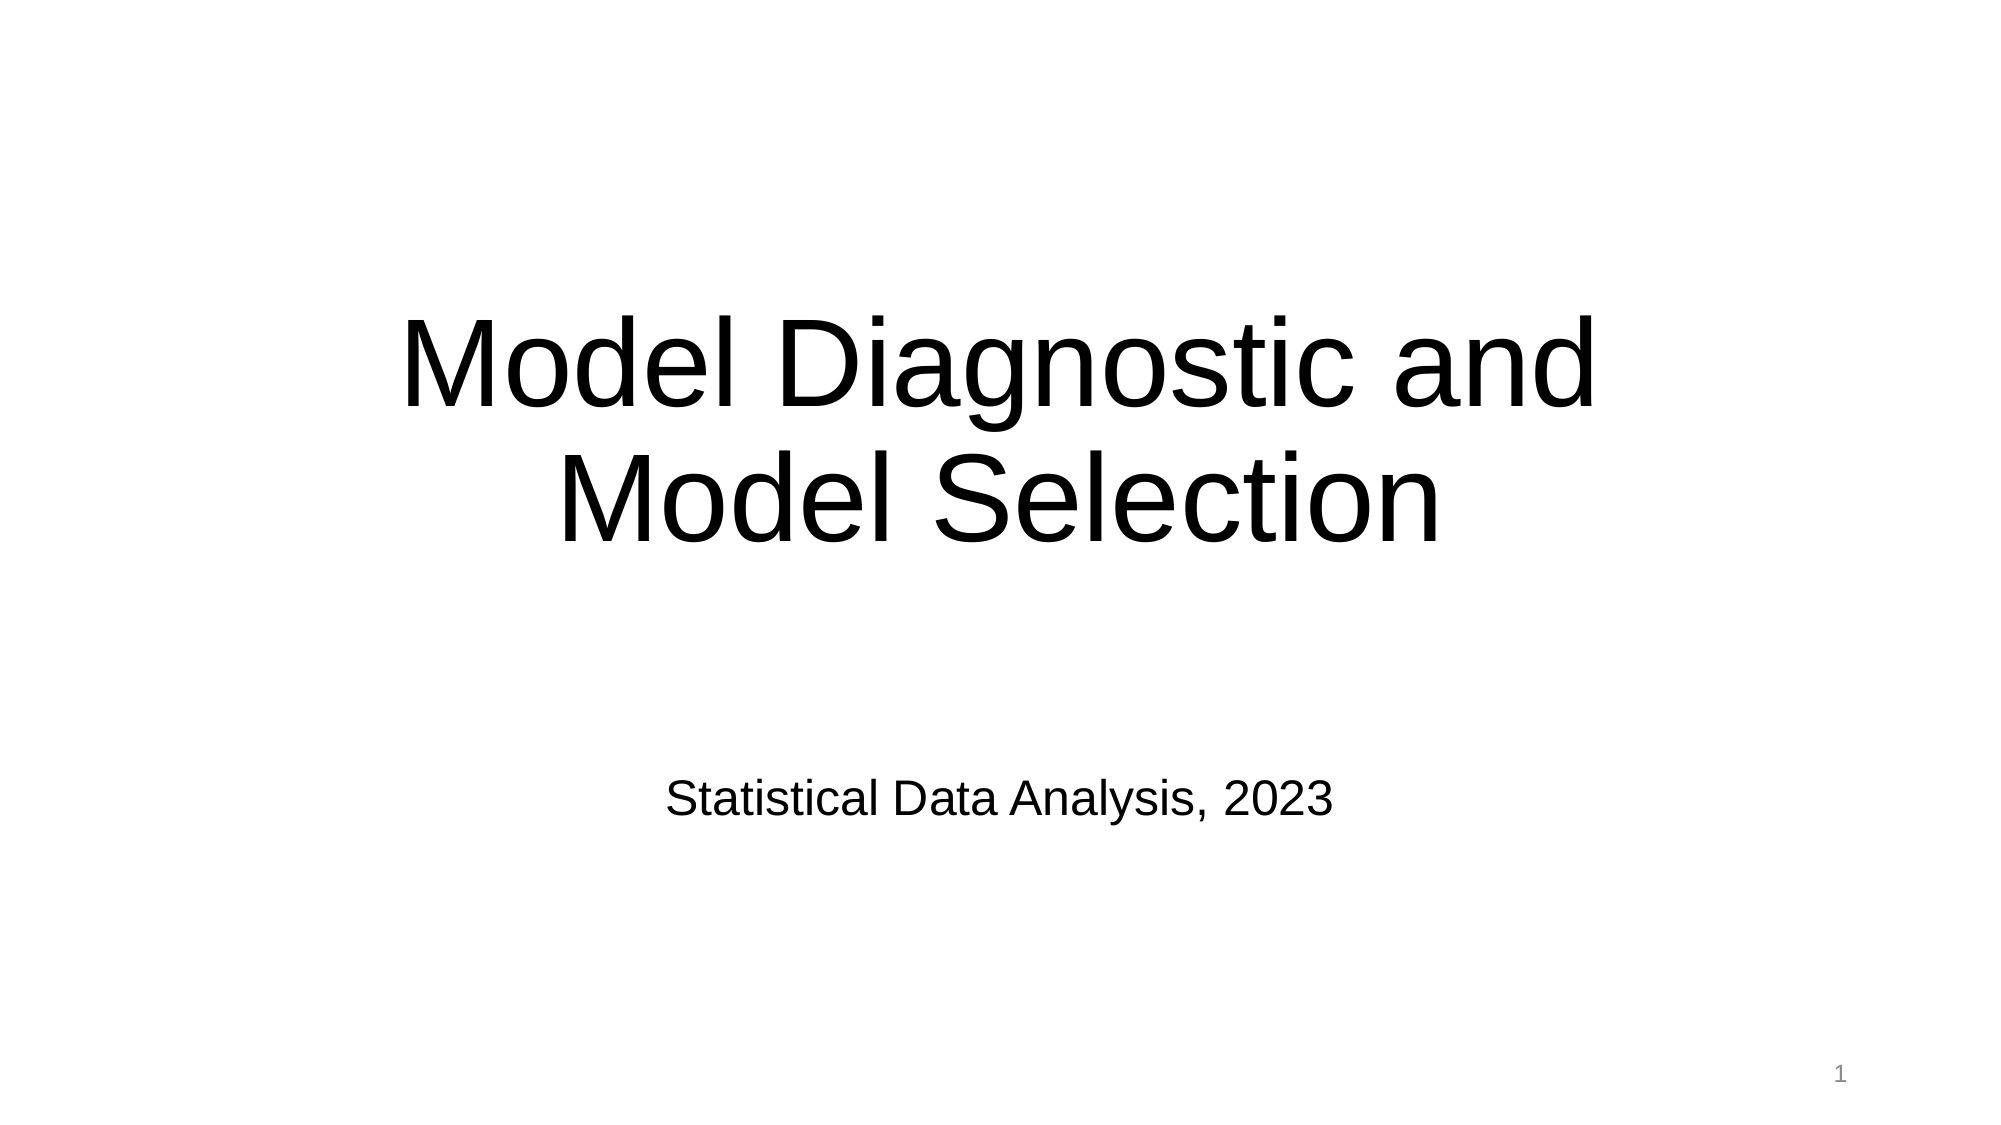

# Model Diagnostic and Model Selection
Statistical Data Analysis, 2023
1